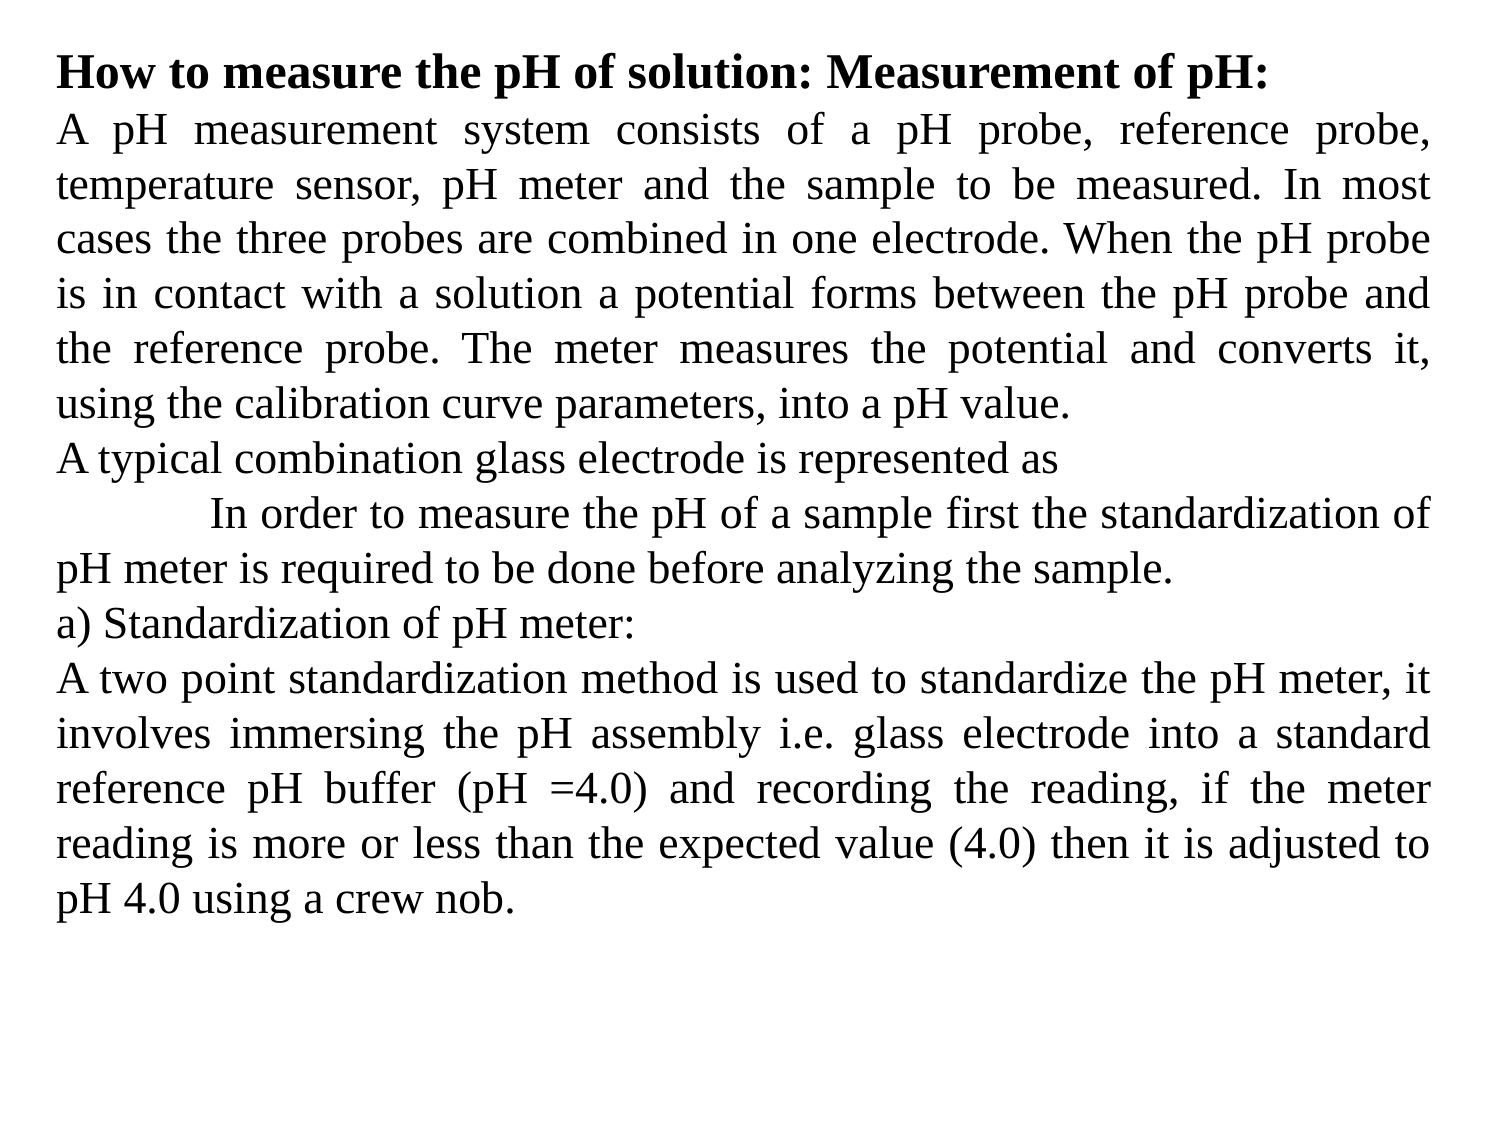

How to measure the pH of solution: Measurement of pH:
A pH measurement system consists of a pH probe, reference probe, temperature sensor, pH meter and the sample to be measured. In most cases the three probes are combined in one electrode. When the pH probe is in contact with a solution a potential forms between the pH probe and the reference probe. The meter measures the potential and converts it, using the calibration curve parameters, into a pH value.
A typical combination glass electrode is represented as
   	In order to measure the pH of a sample first the standardization of pH meter is required to be done before analyzing the sample.
a) Standardization of pH meter:
A two point standardization method is used to standardize the pH meter, it involves immersing the pH assembly i.e. glass electrode into a standard reference pH buffer (pH =4.0) and recording the reading, if the meter reading is more or less than the expected value (4.0) then it is adjusted to pH 4.0 using a crew nob.